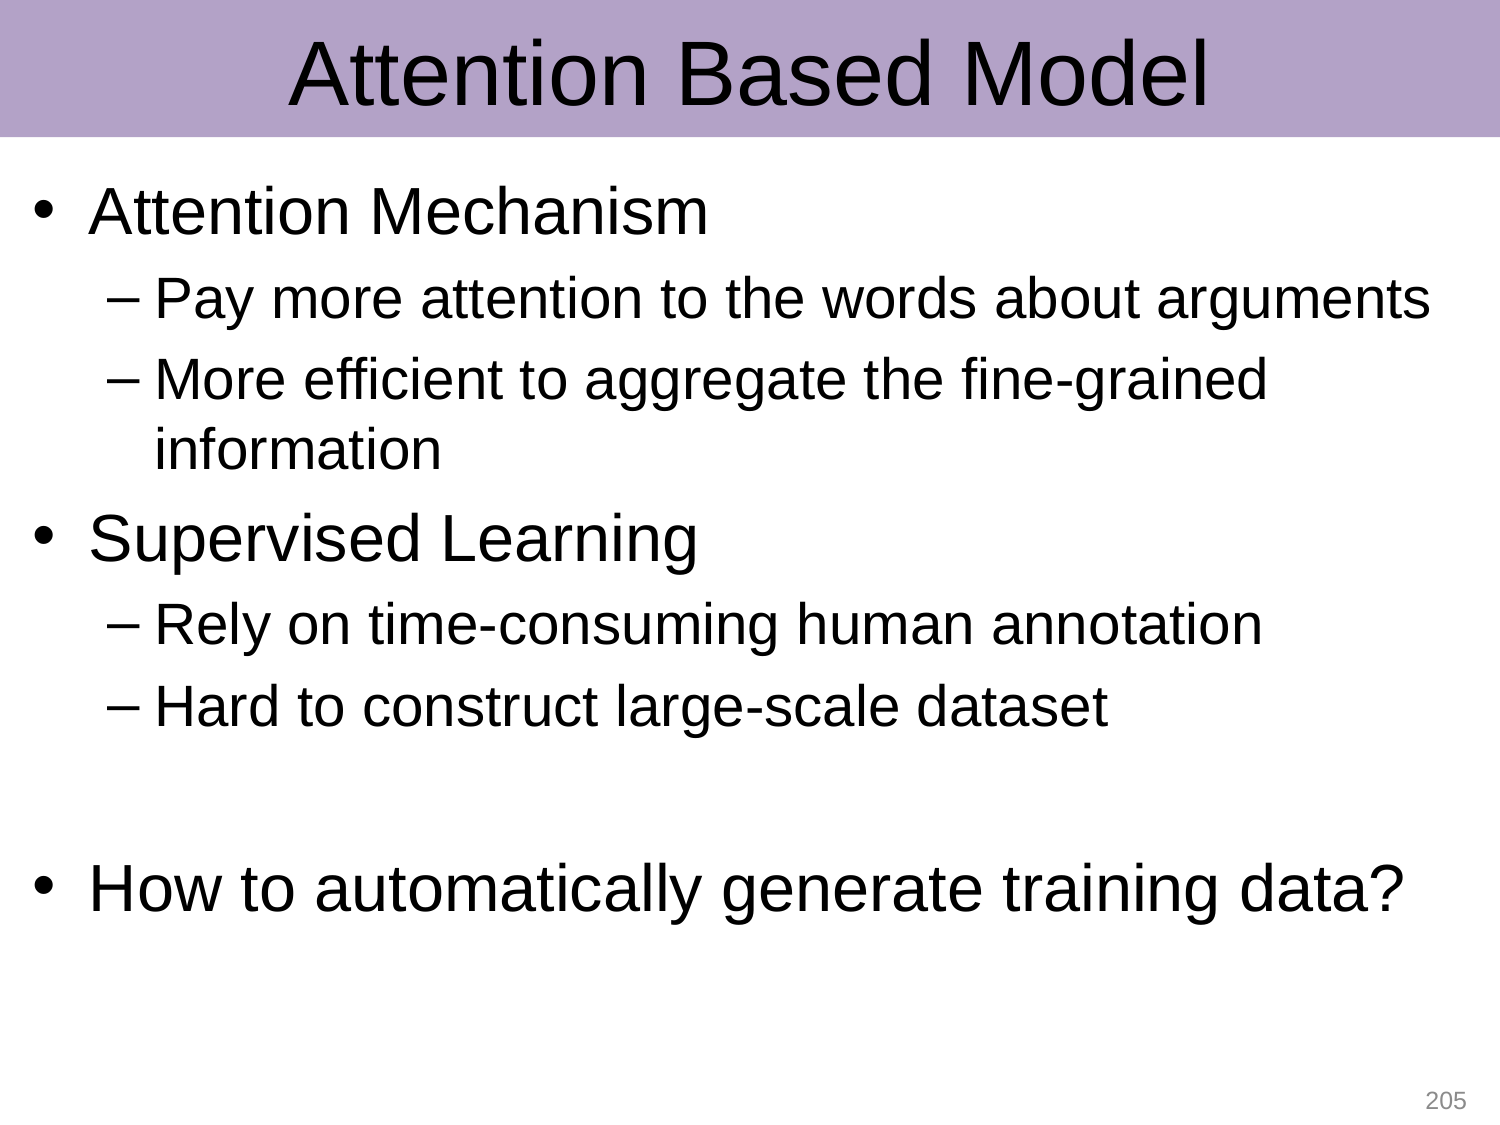

# Attention Based Model
Attention Mechanism
Pay more attention to the words about arguments
More efficient to aggregate the fine-grained information
Supervised Learning
Rely on time-consuming human annotation
Hard to construct large-scale dataset

How to automatically generate training data?

205